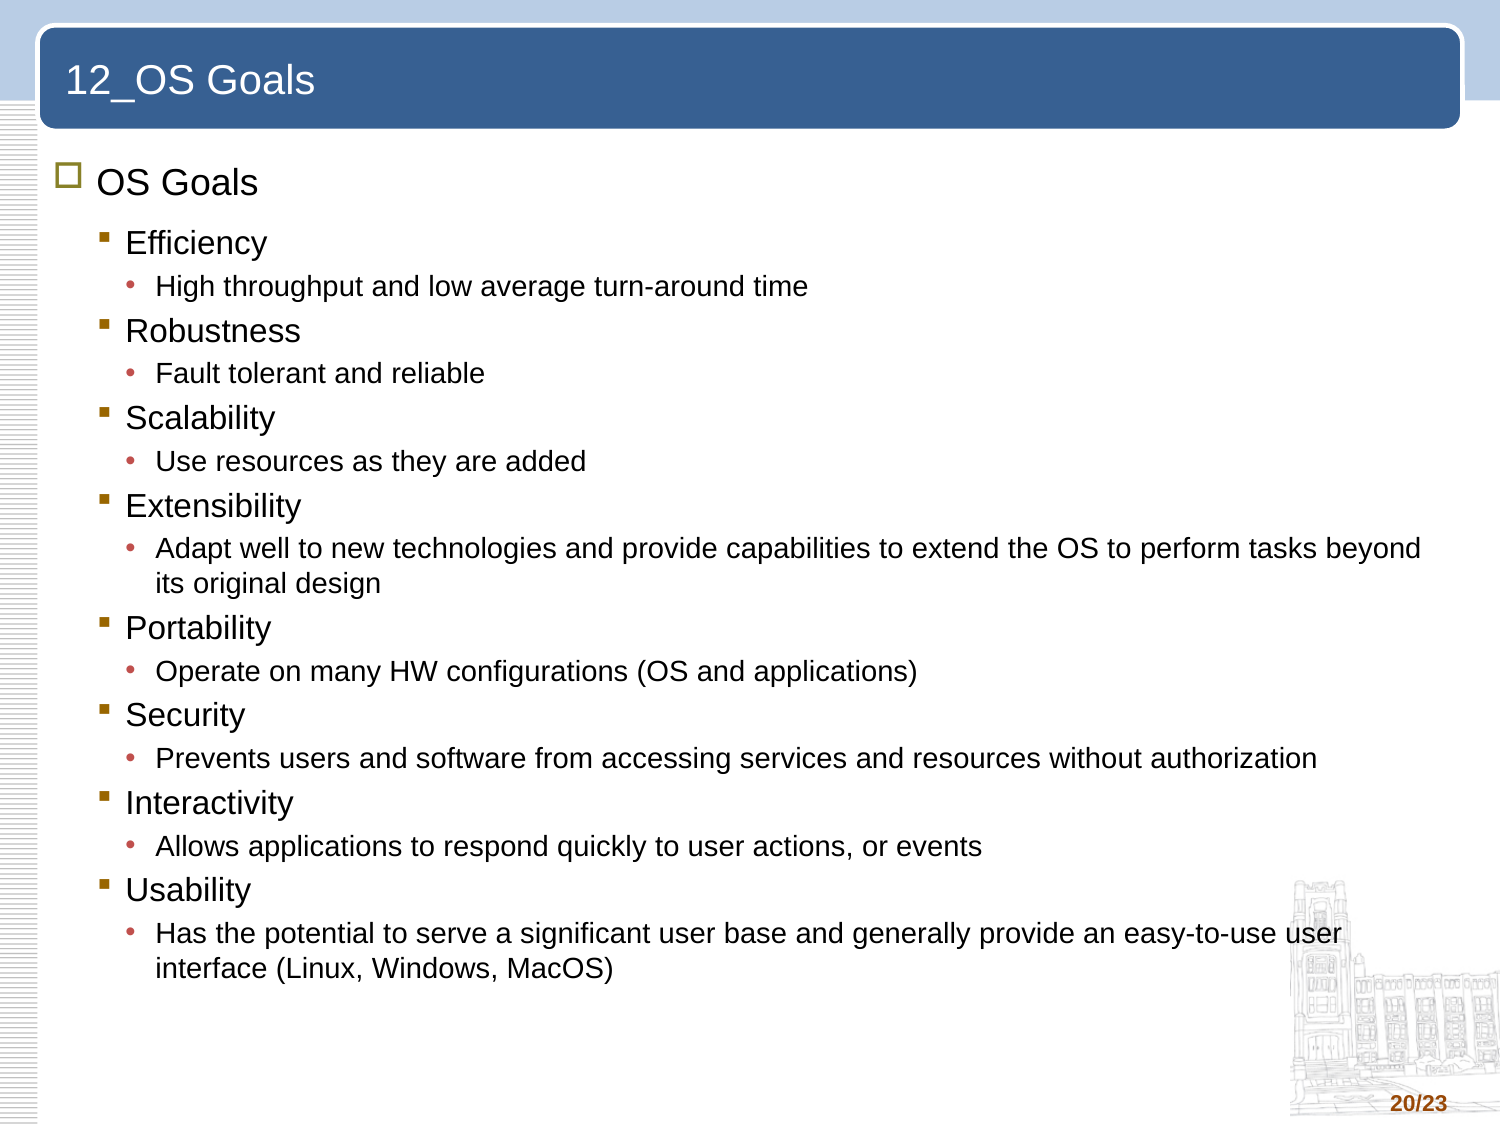

# 12_OS Goals
OS Goals
Efficiency
High throughput and low average turn-around time
Robustness
Fault tolerant and reliable
Scalability
Use resources as they are added
Extensibility
Adapt well to new technologies and provide capabilities to extend the OS to perform tasks beyond its original design
Portability
Operate on many HW configurations (OS and applications)
Security
Prevents users and software from accessing services and resources without authorization
Interactivity
Allows applications to respond quickly to user actions, or events
Usability
Has the potential to serve a significant user base and generally provide an easy-to-use user interface (Linux, Windows, MacOS)